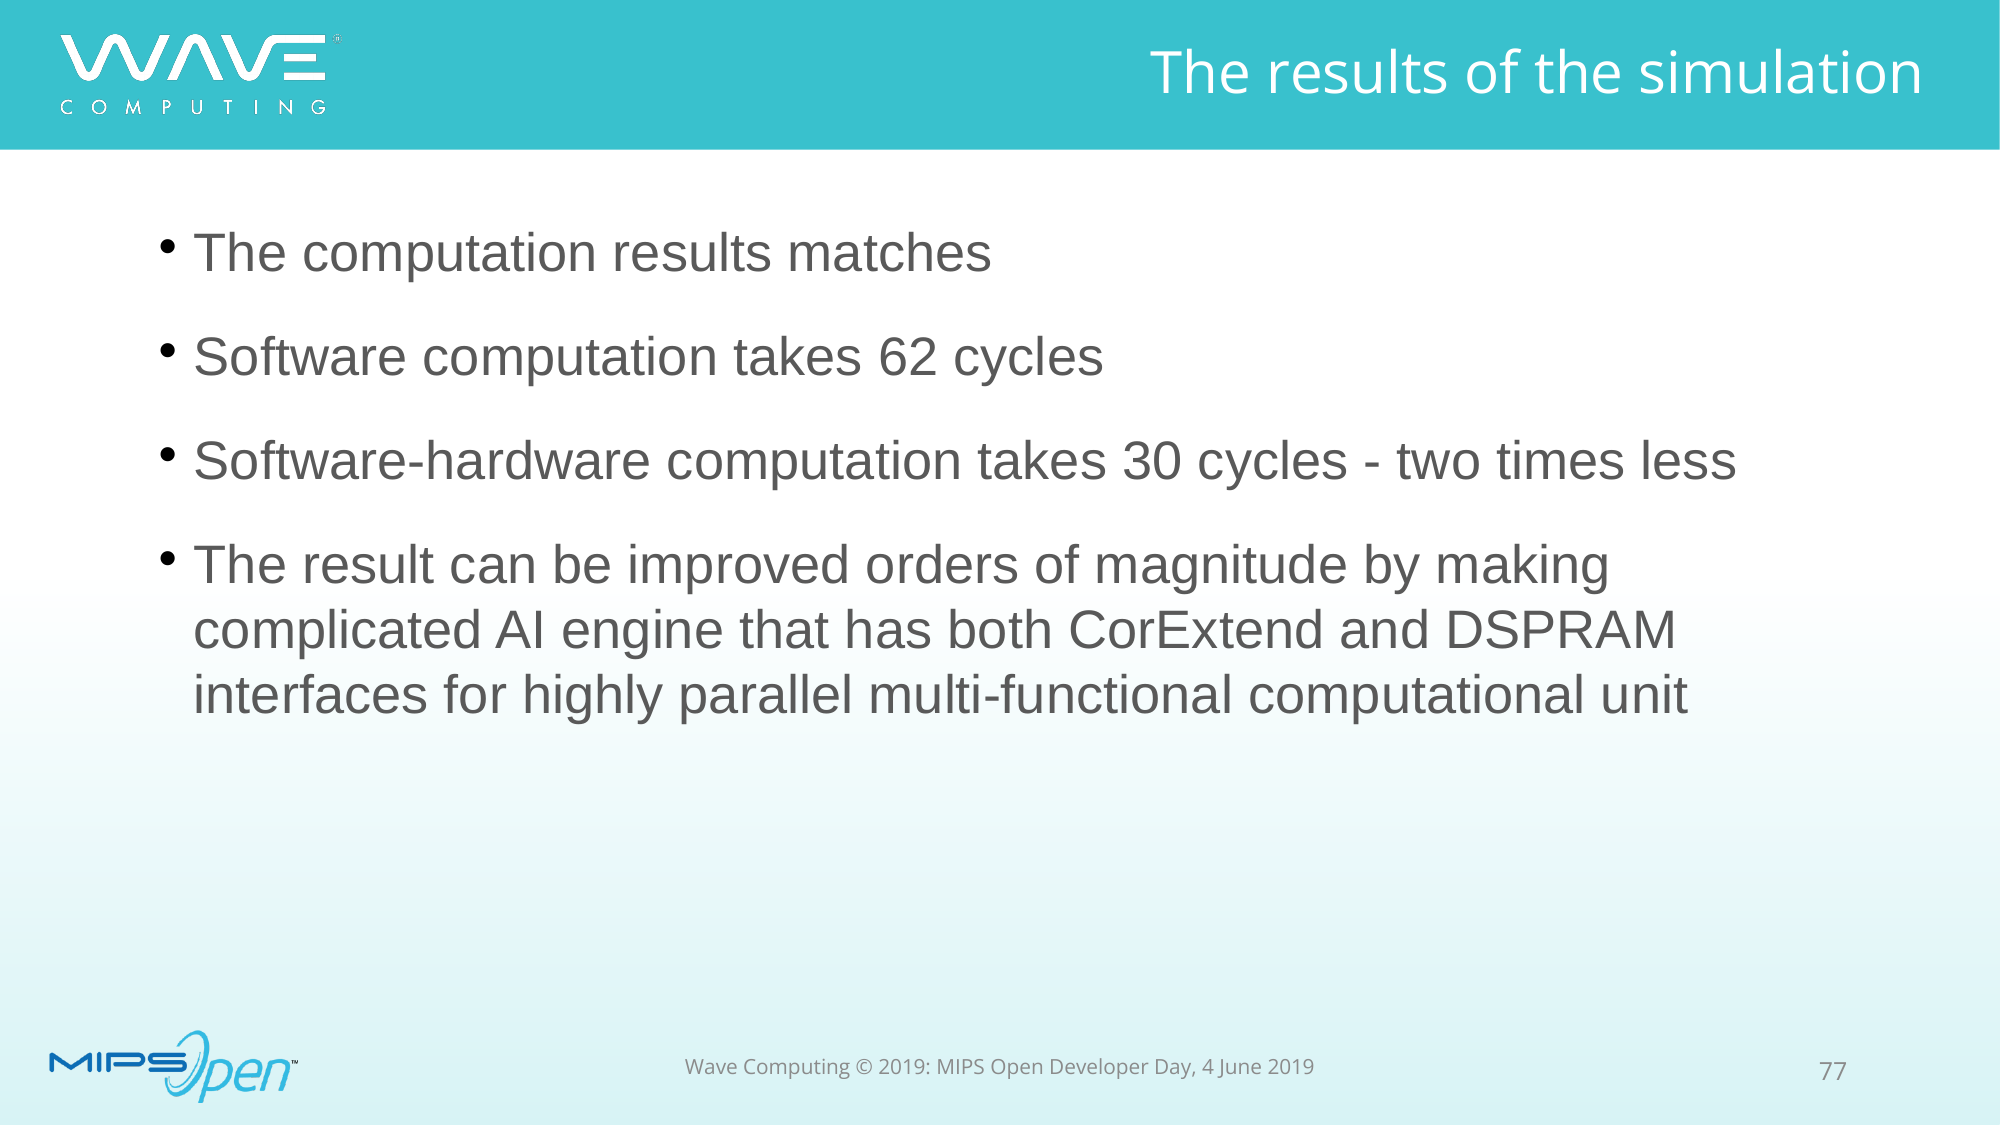

The results of the simulation
The computation results matches
Software computation takes 62 cycles
Software-hardware computation takes 30 cycles - two times less
The result can be improved orders of magnitude by making complicated AI engine that has both CorExtend and DSPRAM interfaces for highly parallel multi-functional computational unit
77